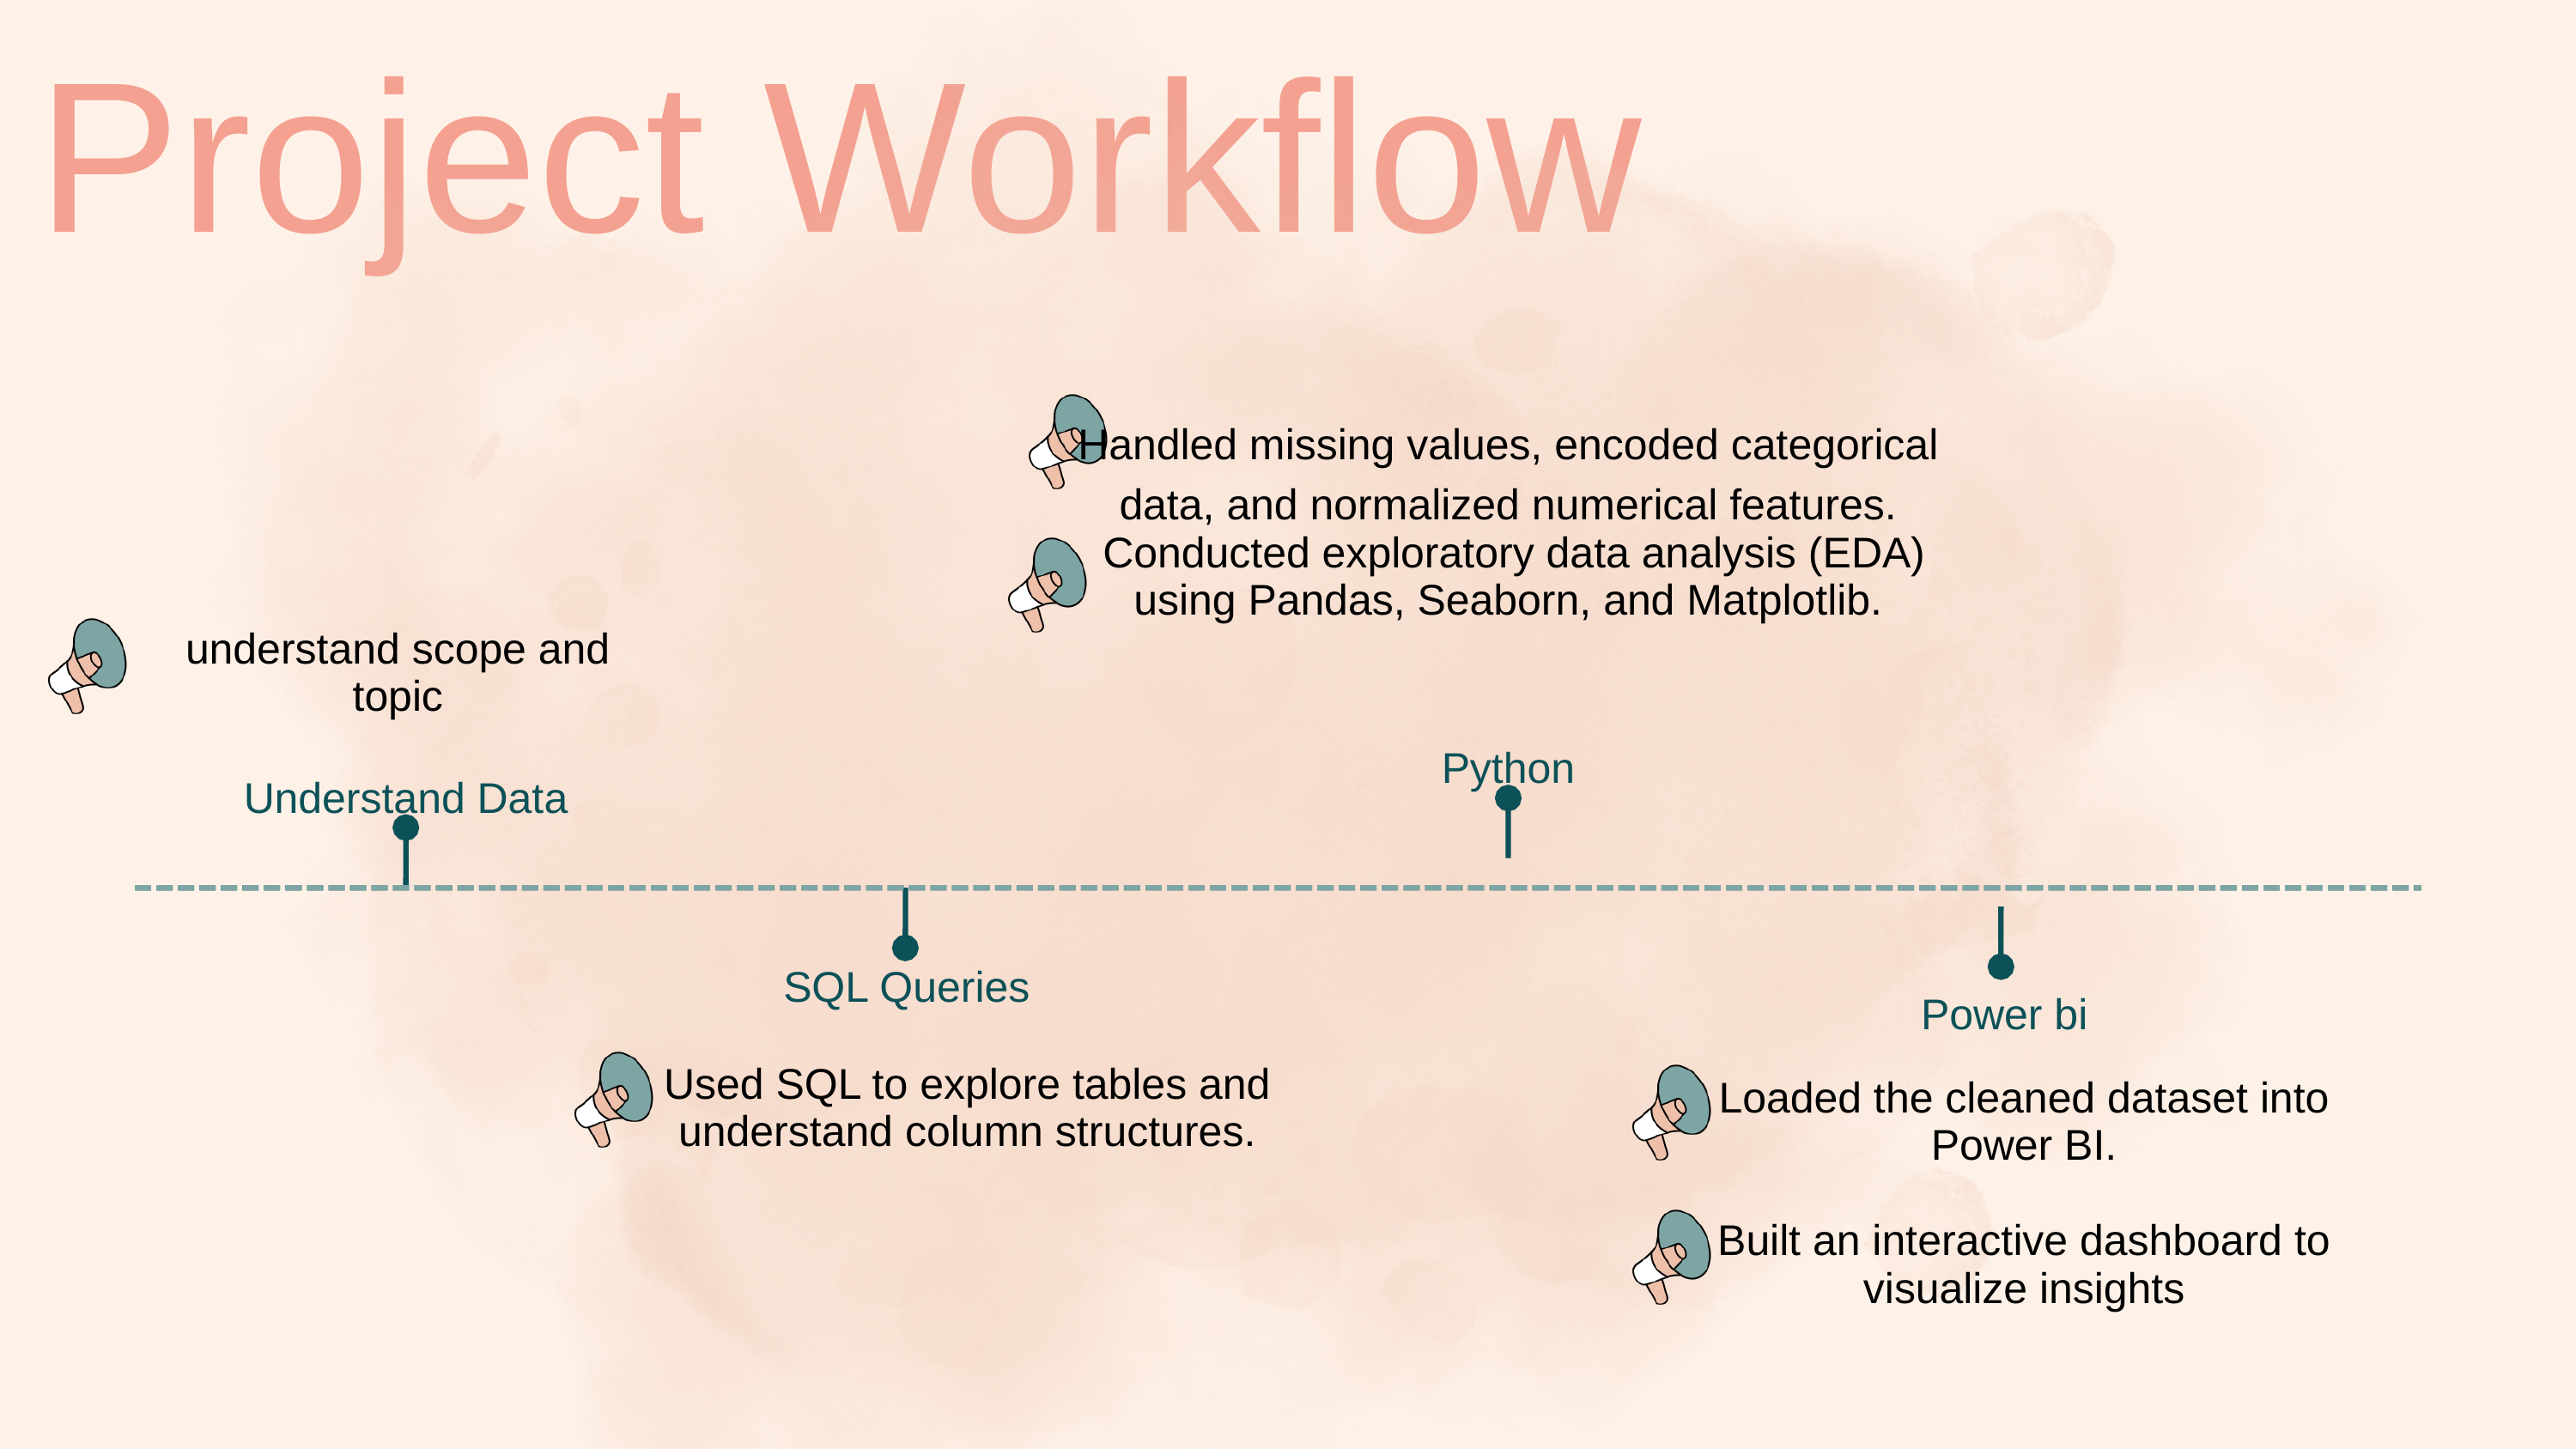

Project Workflow

Handled missing values, encoded categorical data, and normalized numerical features.
 Conducted exploratory data analysis (EDA) using Pandas, Seaborn, and Matplotlib.

understand scope and topic
Python
Understand Data

SQL Queries
Power bi

Used SQL to explore tables and understand column structures.
Loaded the cleaned dataset into Power BI.

Built an interactive dashboard to visualize insights